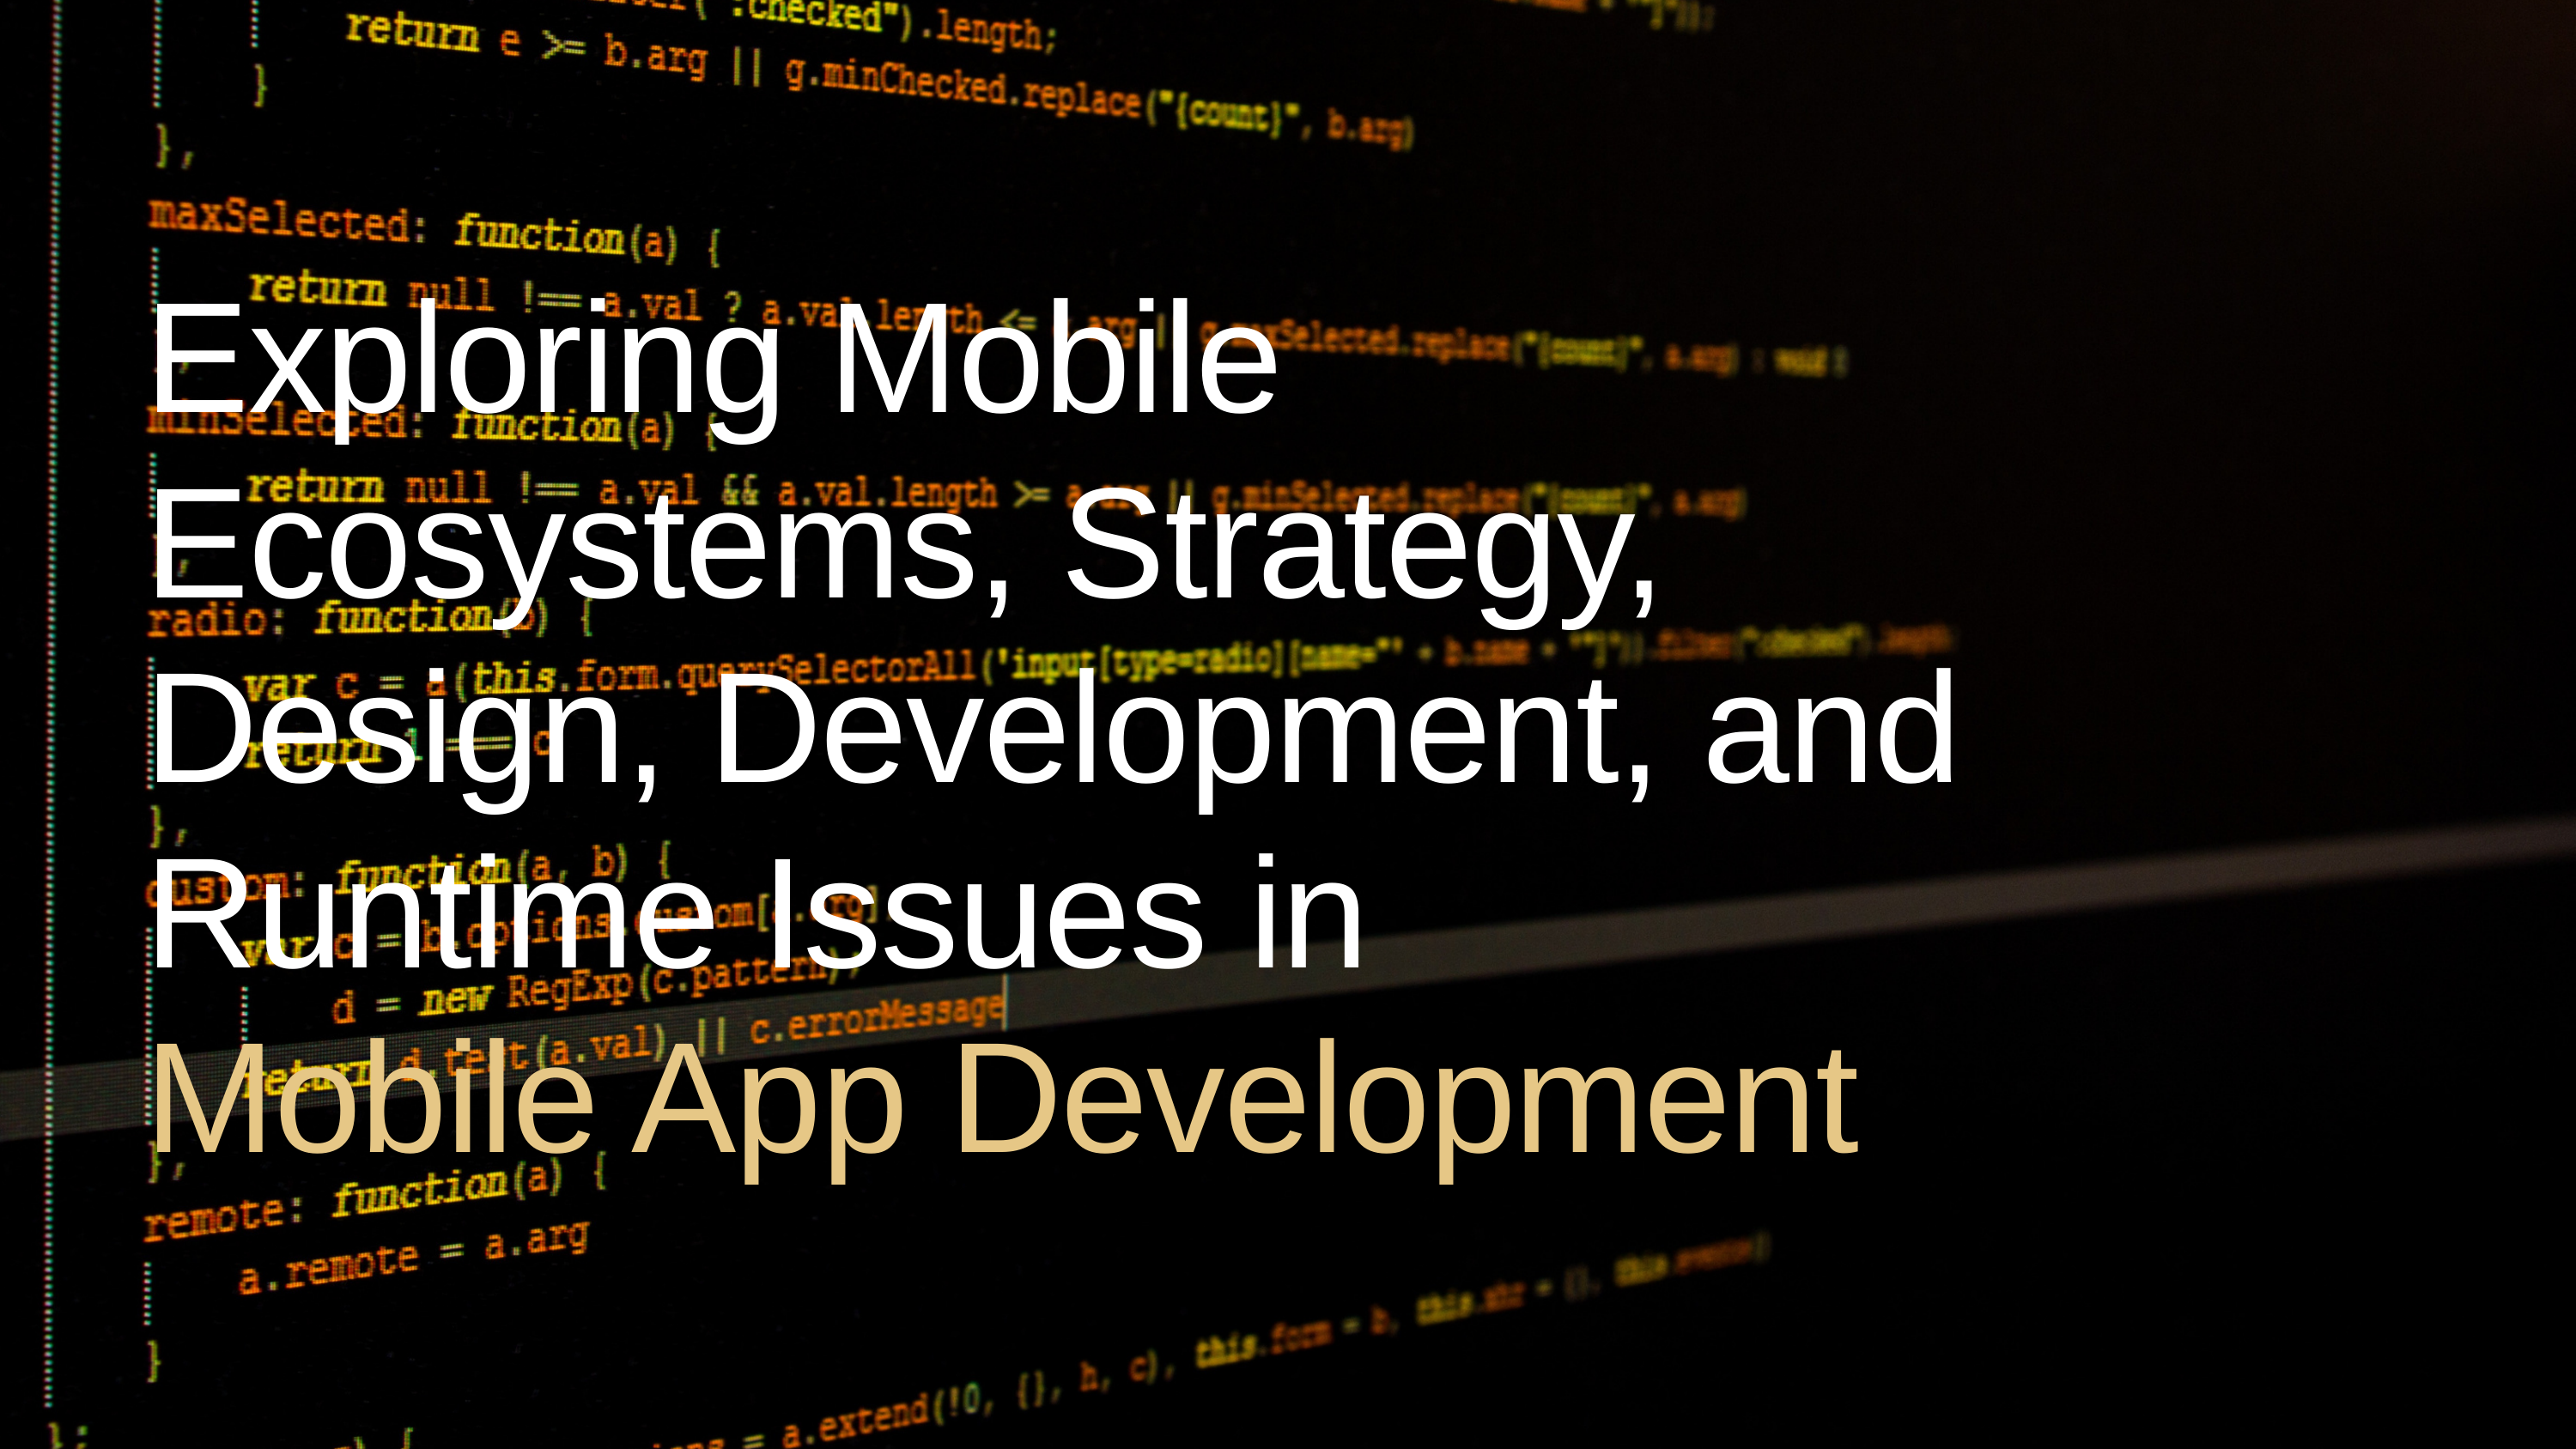

Exploring Mobile Ecosystems, Strategy, Design, Development, and Runtime Issues in
Mobile App Development